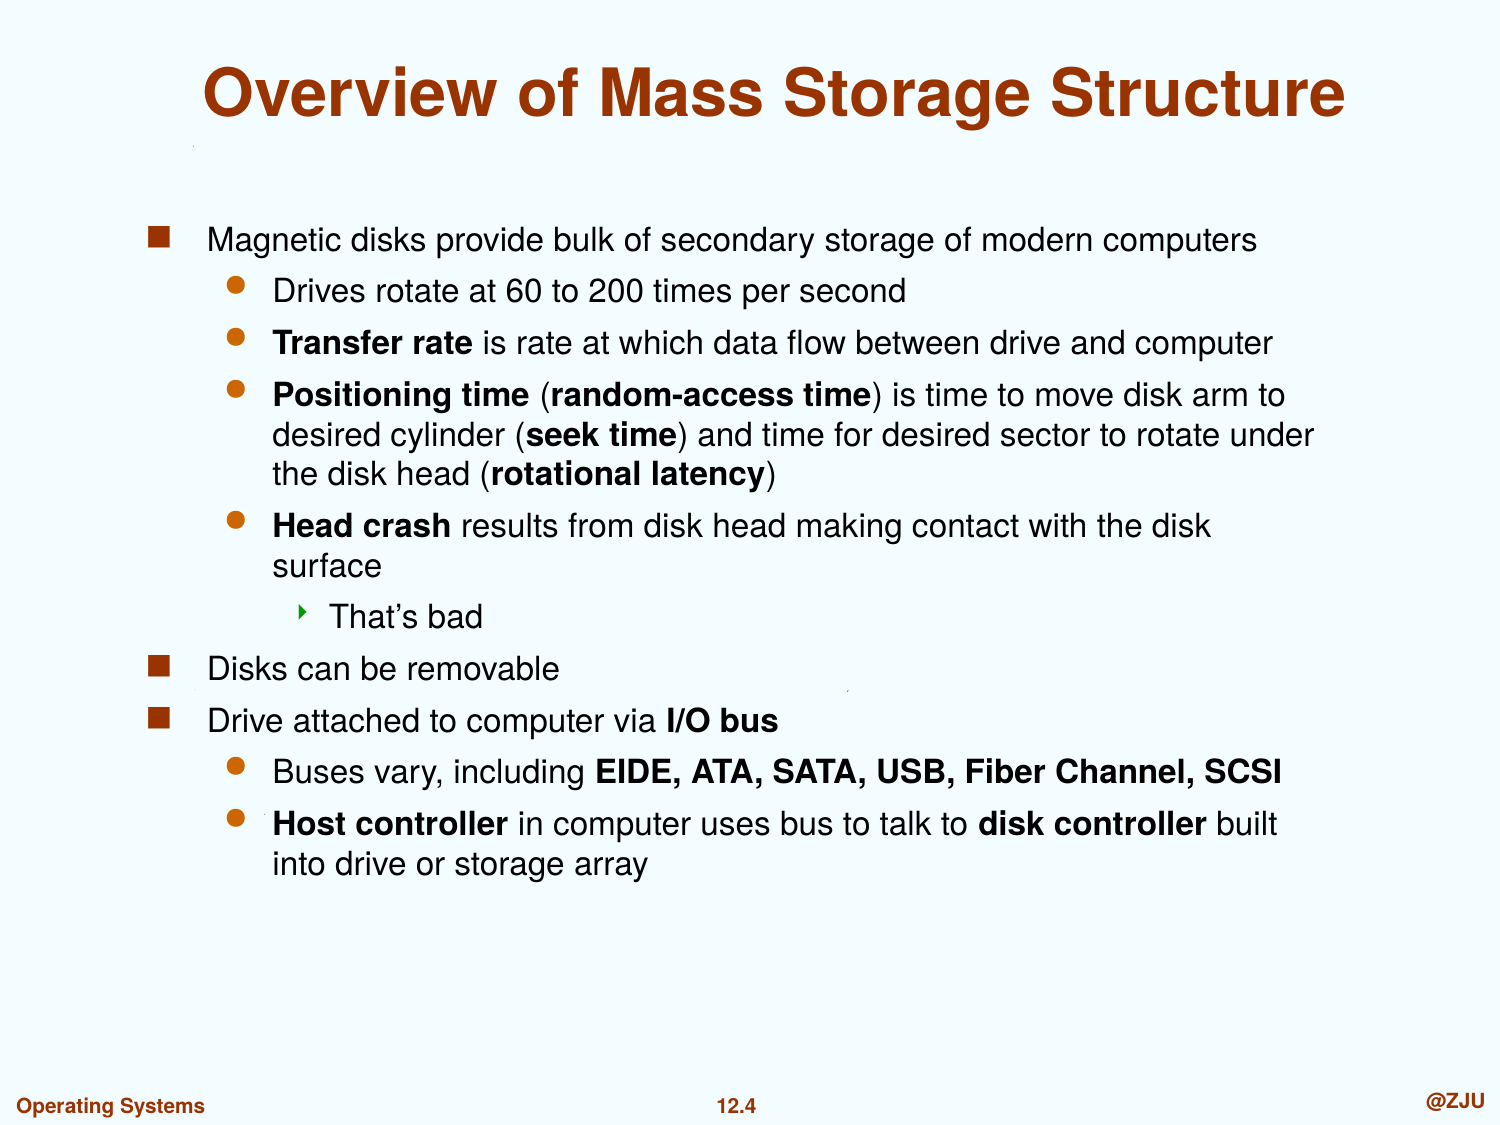

# Overview of Mass Storage Structure
Magnetic disks provide bulk of secondary storage of modern computers
Drives rotate at 60 to 200 times per second
Transfer rate is rate at which data flow between drive and computer
Positioning time (random-access time) is time to move disk arm to desired cylinder (seek time) and time for desired sector to rotate under the disk head (rotational latency)
Head crash results from disk head making contact with the disk surface
That’s bad
Disks can be removable
Drive attached to computer via I/O bus
Buses vary, including EIDE, ATA, SATA, USB, Fiber Channel, SCSI
Host controller in computer uses bus to talk to disk controller built into drive or storage array